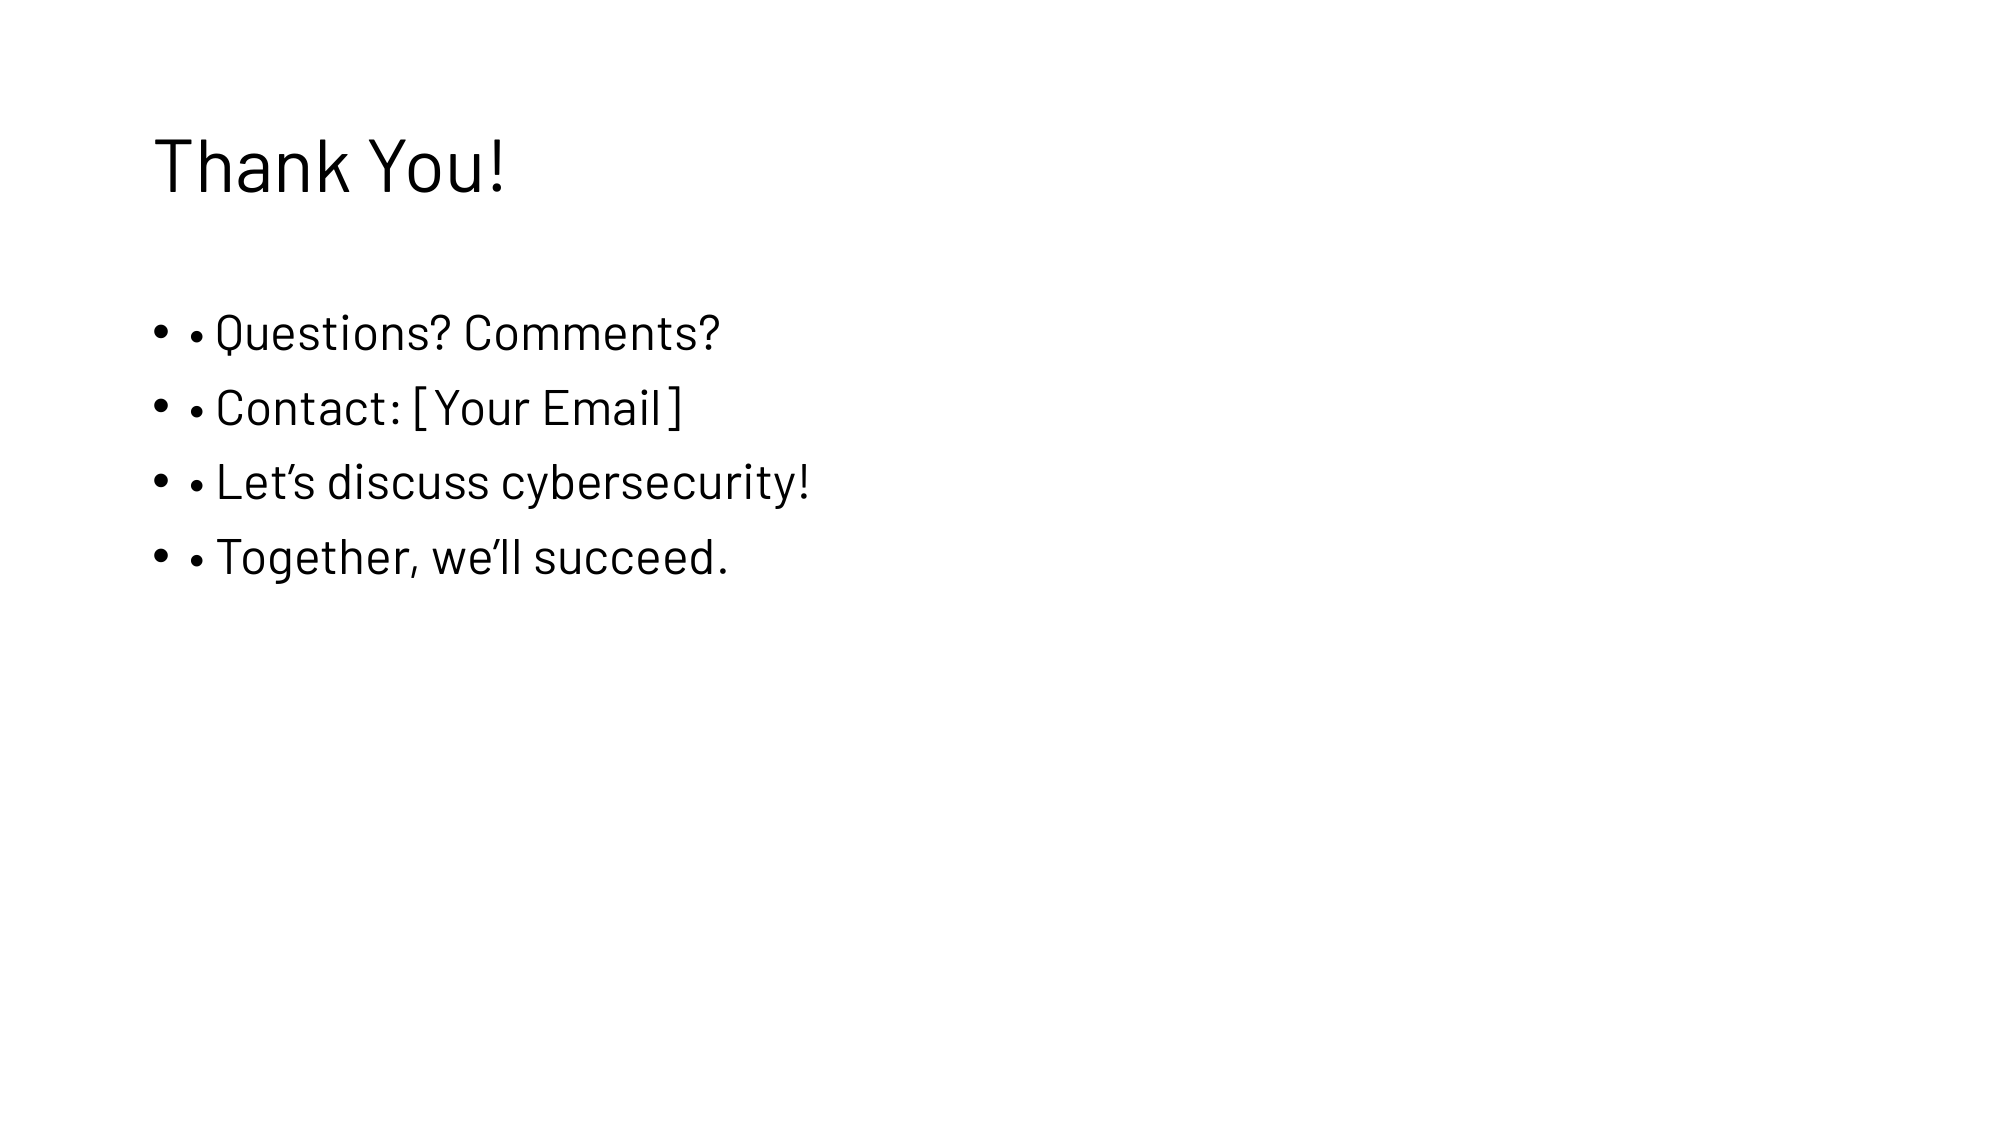

# Thank You!
• Questions? Comments?
• Contact: [Your Email]
• Let’s discuss cybersecurity!
• Together, we’ll succeed.